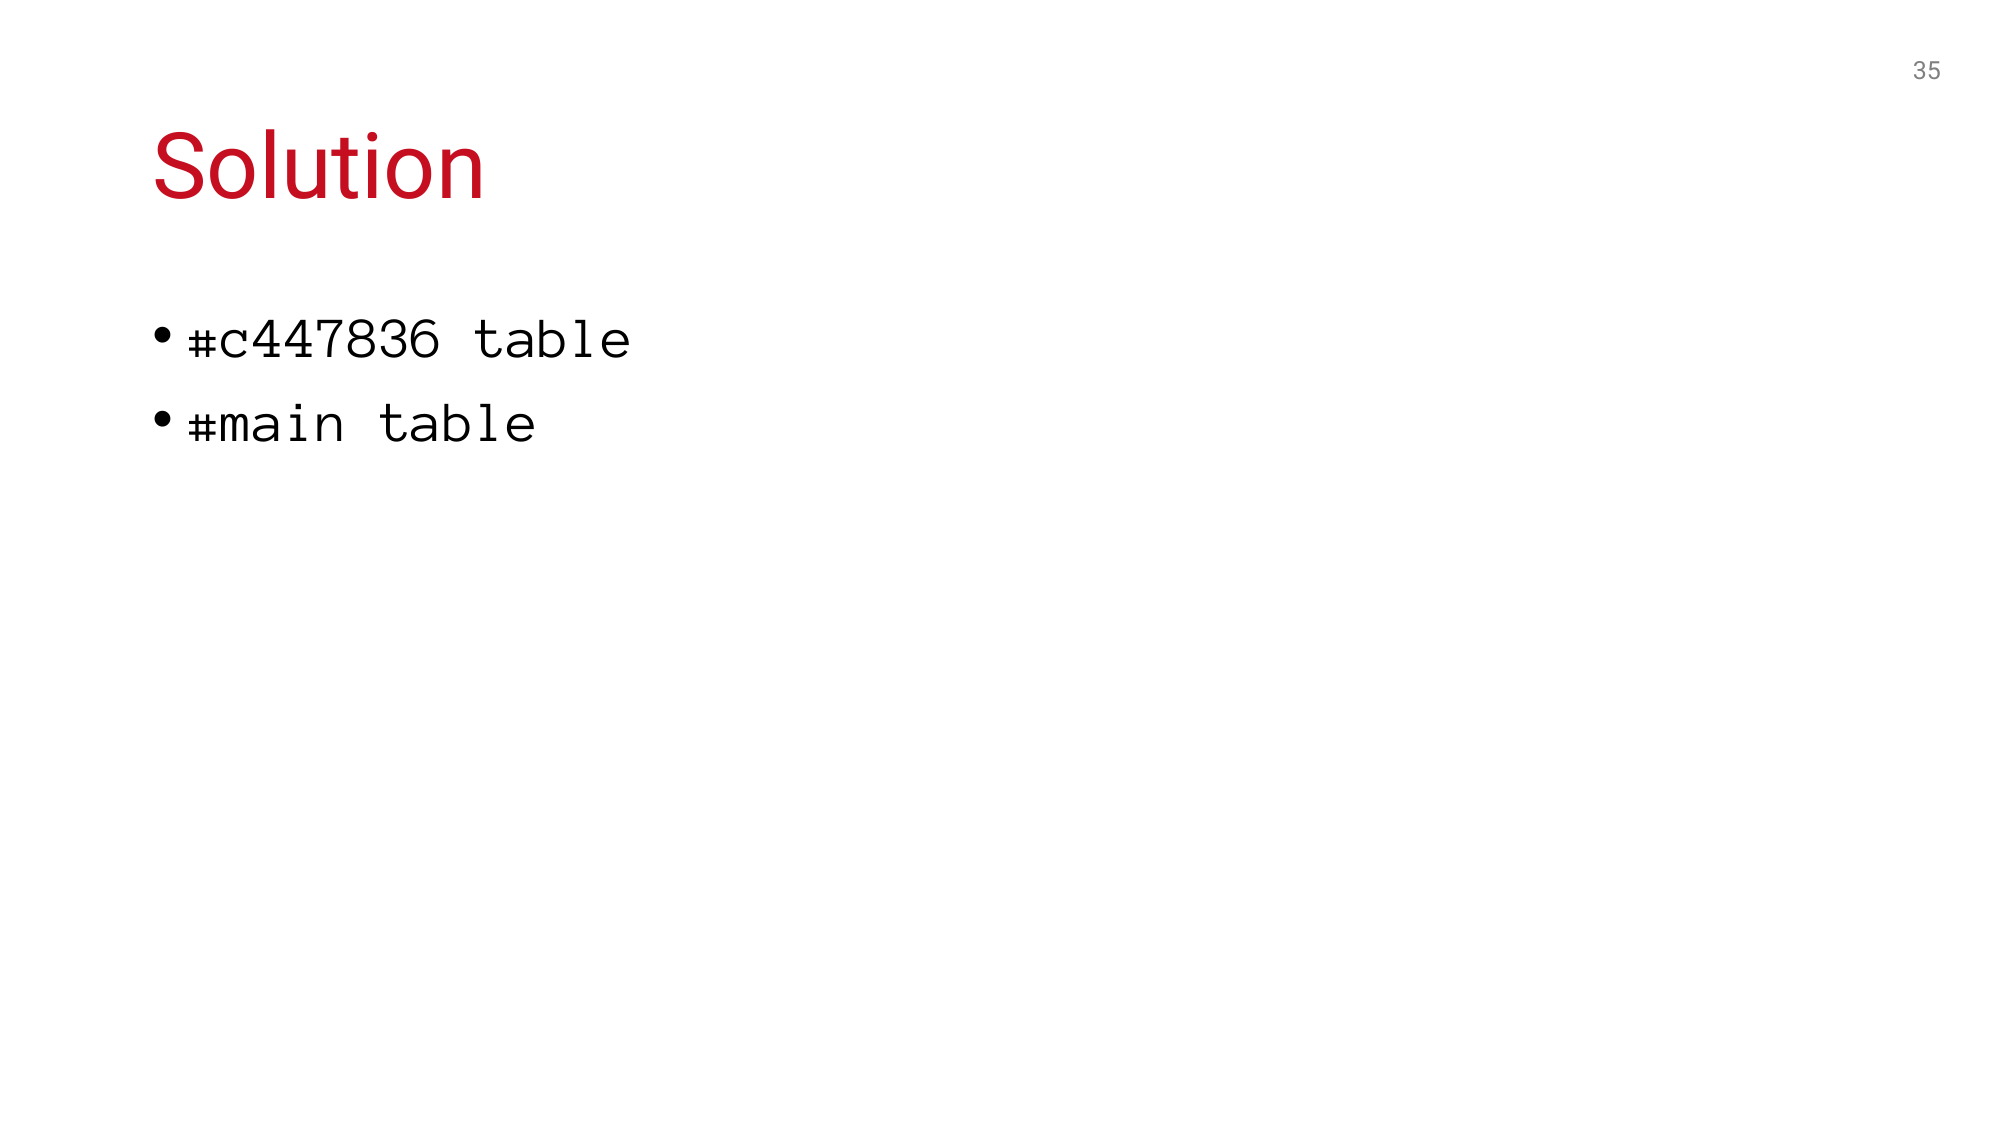

35
# Solution
#c447836 table
#main table